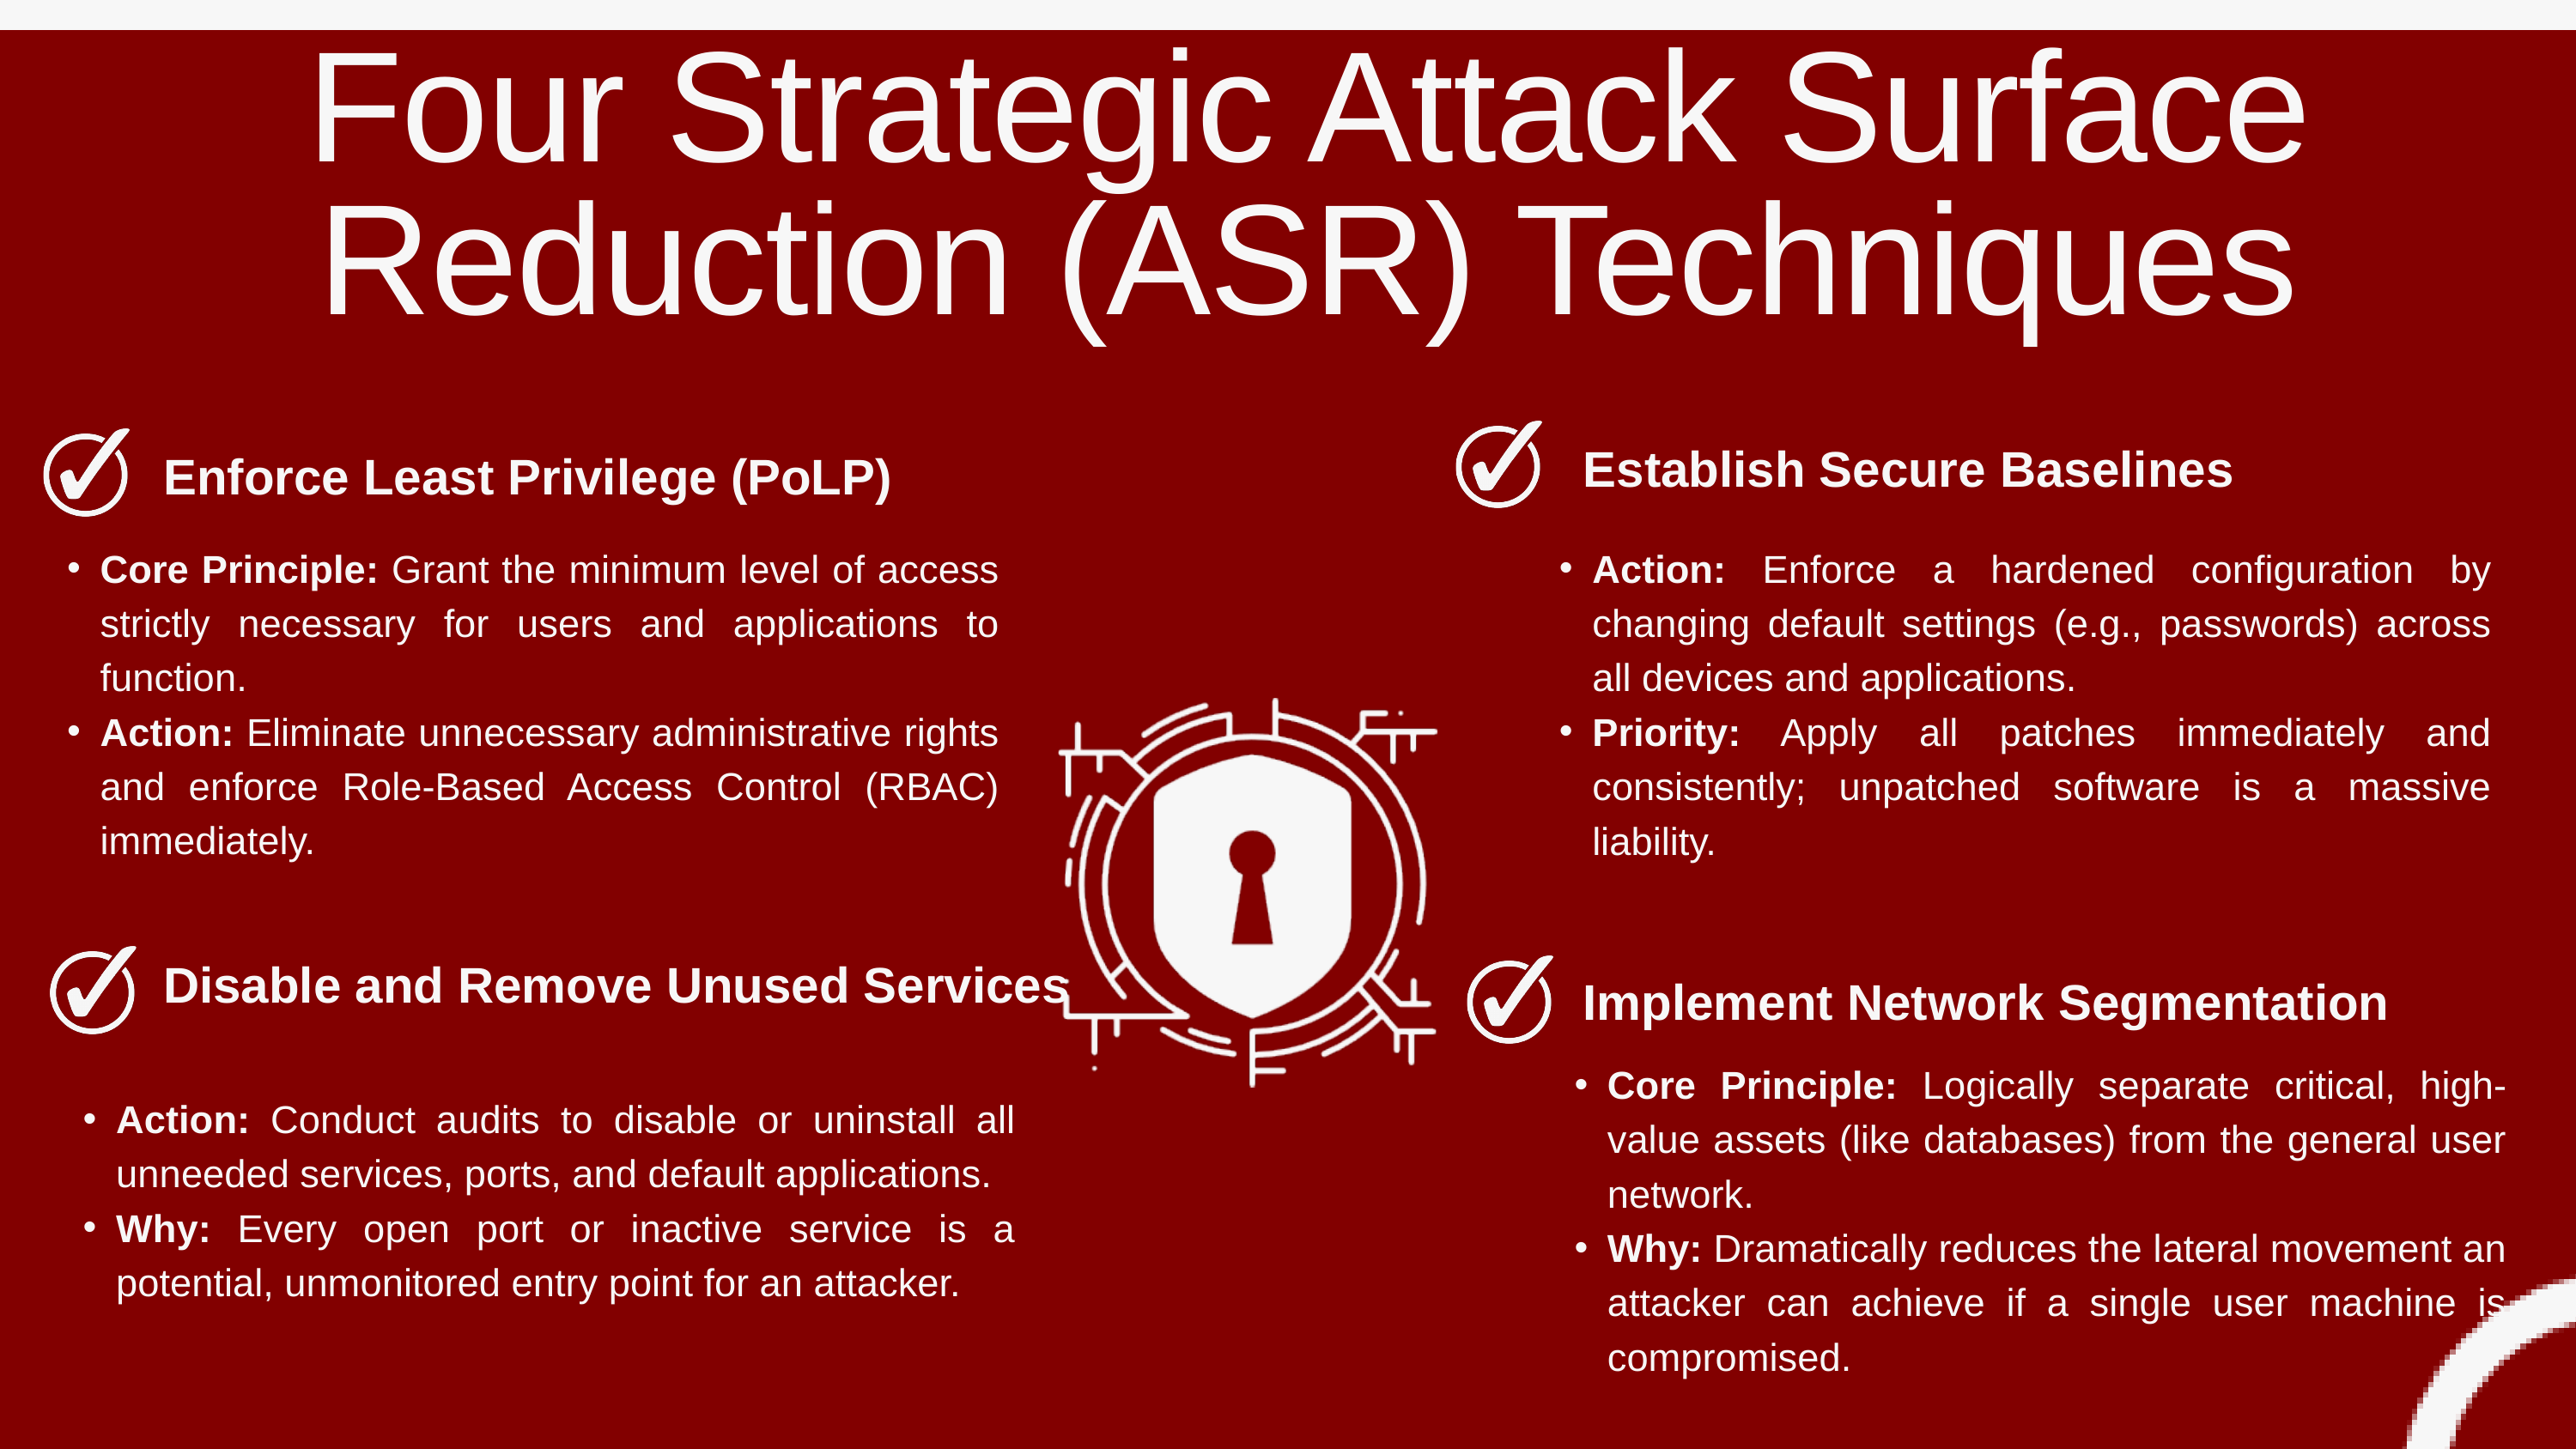

Four Strategic Attack Surface Reduction (ASR) Techniques

Establish Secure Baselines

Enforce Least Privilege (PoLP)
Core Principle: Grant the minimum level of access strictly necessary for users and applications to function.
Action: Eliminate unnecessary administrative rights and enforce Role-Based Access Control (RBAC) immediately.

Action: Enforce a hardened configuration by changing default settings (e.g., passwords) across all devices and applications.
Priority: Apply all patches immediately and consistently; unpatched software is a massive liability.

Disable and Remove Unused Services

Implement Network Segmentation
Core Principle: Logically separate critical, high-value assets (like databases) from the general user network.
Why: Dramatically reduces the lateral movement an attacker can achieve if a single user machine is compromised.

Action: Conduct audits to disable or uninstall all unneeded services, ports, and default applications.
Why: Every open port or inactive service is a potential, unmonitored entry point for an attacker.